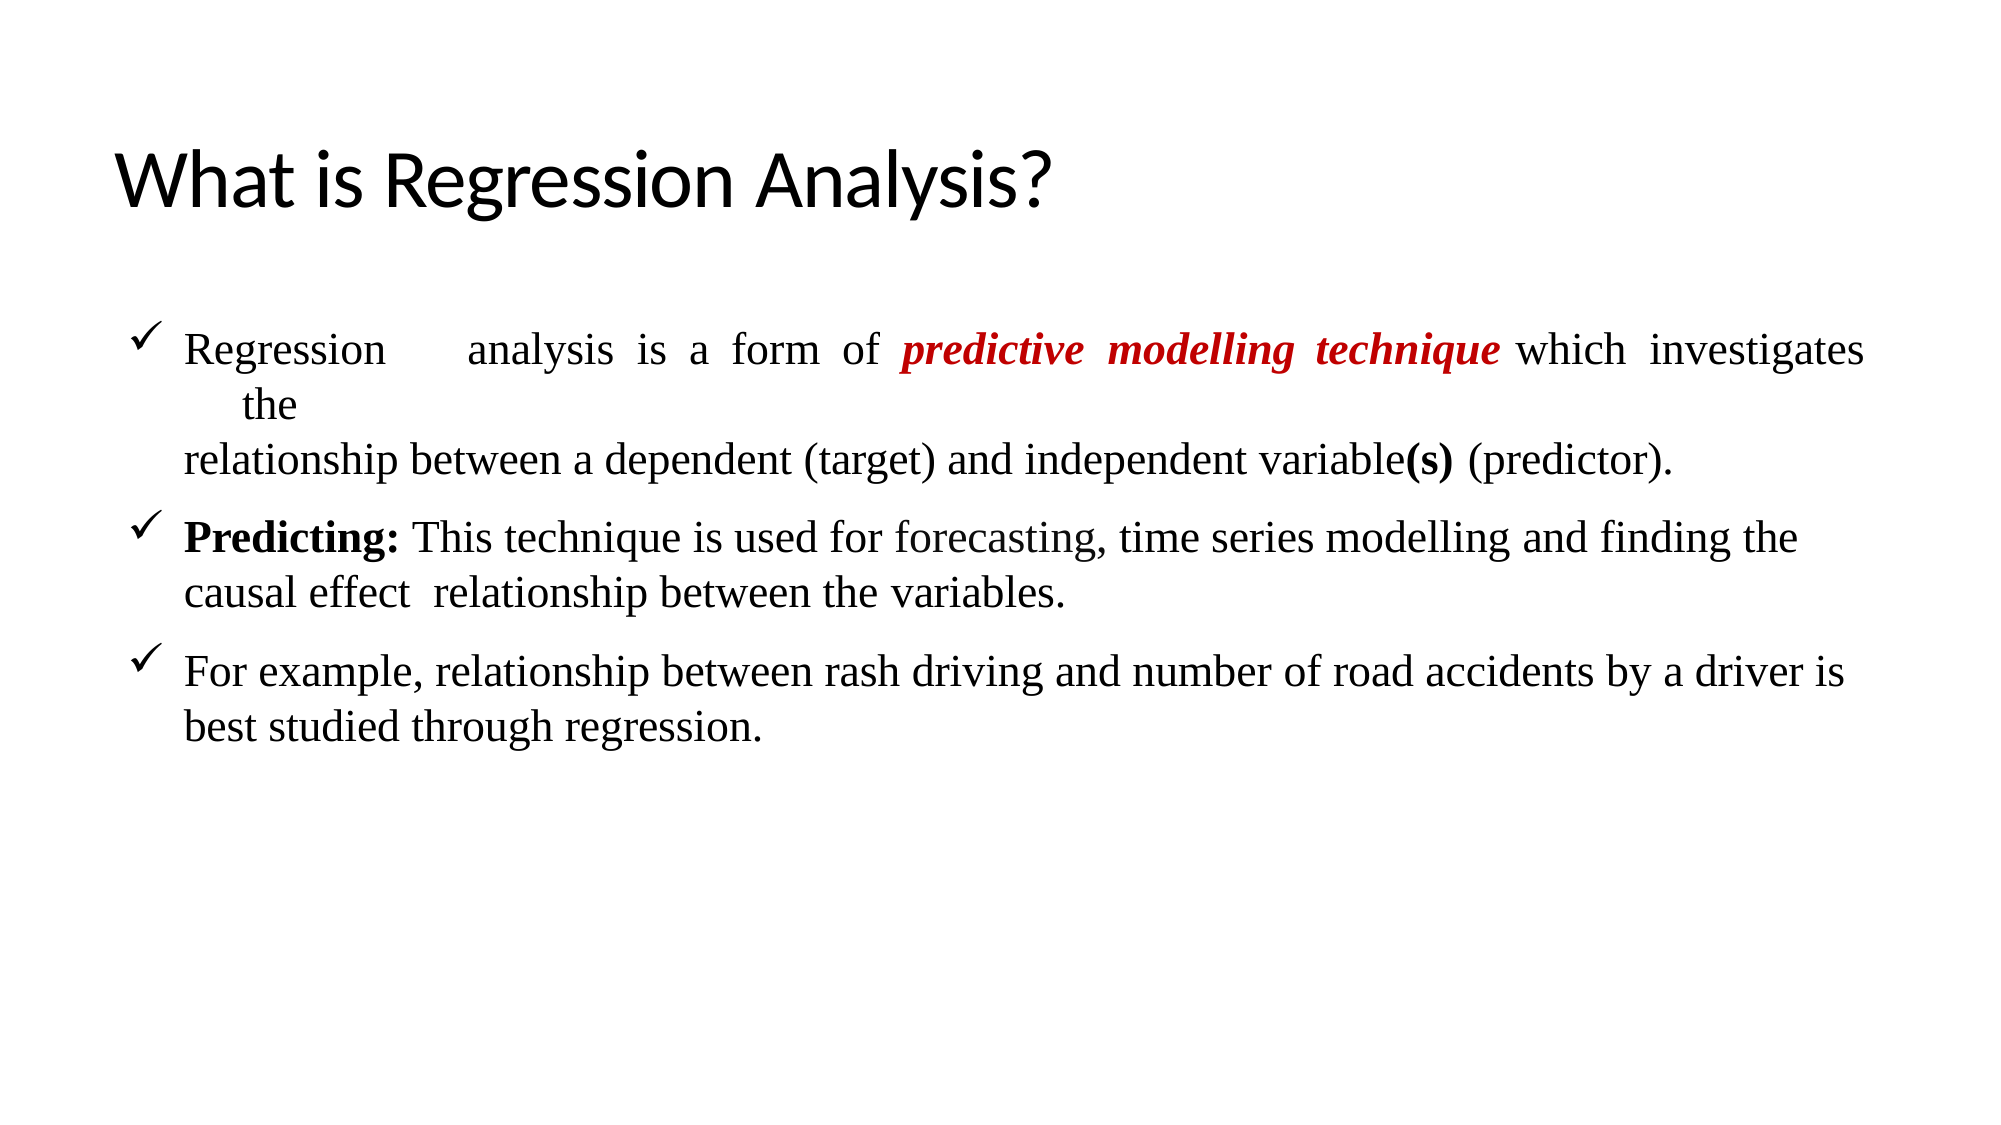

# What is Regression Analysis?
Regression	analysis	is	a	form	of	predictive	modelling	technique	which	investigates	the
relationship between a dependent (target) and independent variable(s) (predictor).
Predicting: This technique is used for forecasting, time series modelling and finding the causal effect  relationship between the variables.
For example, relationship between rash driving and number of road accidents by a driver is  best studied through regression.